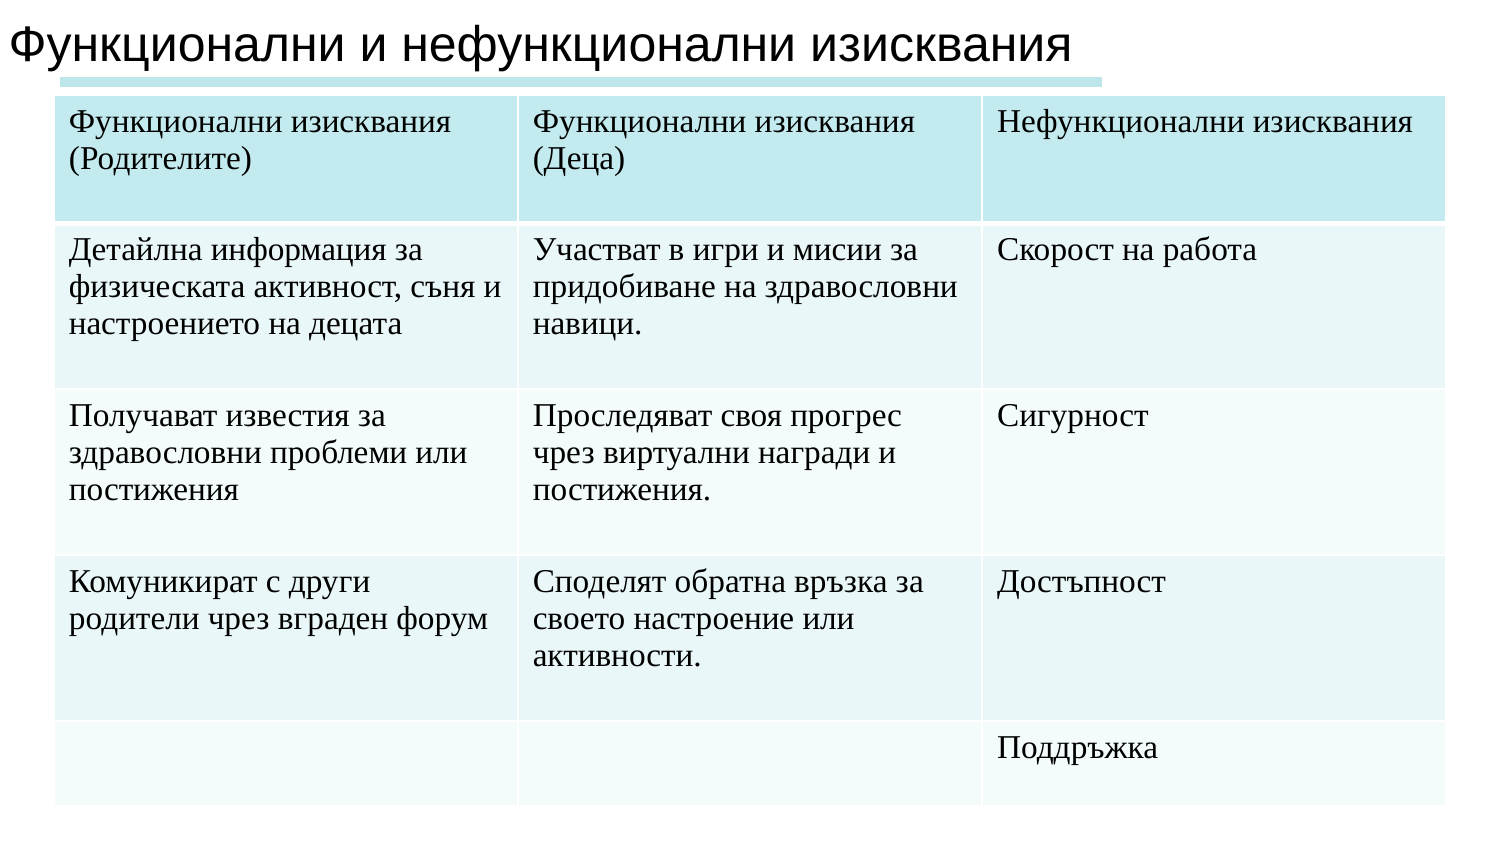

Функционални и нефункционални изисквания

| Функционални изисквания (Родителите) | Функционални изисквания (Деца) | Нефункционални изисквания |
| --- | --- | --- |
| Детайлна информация за физическата активност, съня и настроението на децата | Участват в игри и мисии за придобиване на здравословни навици. | Скорост на работа |
| Получават известия за здравословни проблеми или постижения | Проследяват своя прогрес чрез виртуални награди и постижения. | Сигурност |
| Комуникират с други родители чрез вграден форум | Споделят обратна връзка за своето настроение или активности. | Достъпност |
|  |  | Поддръжка |